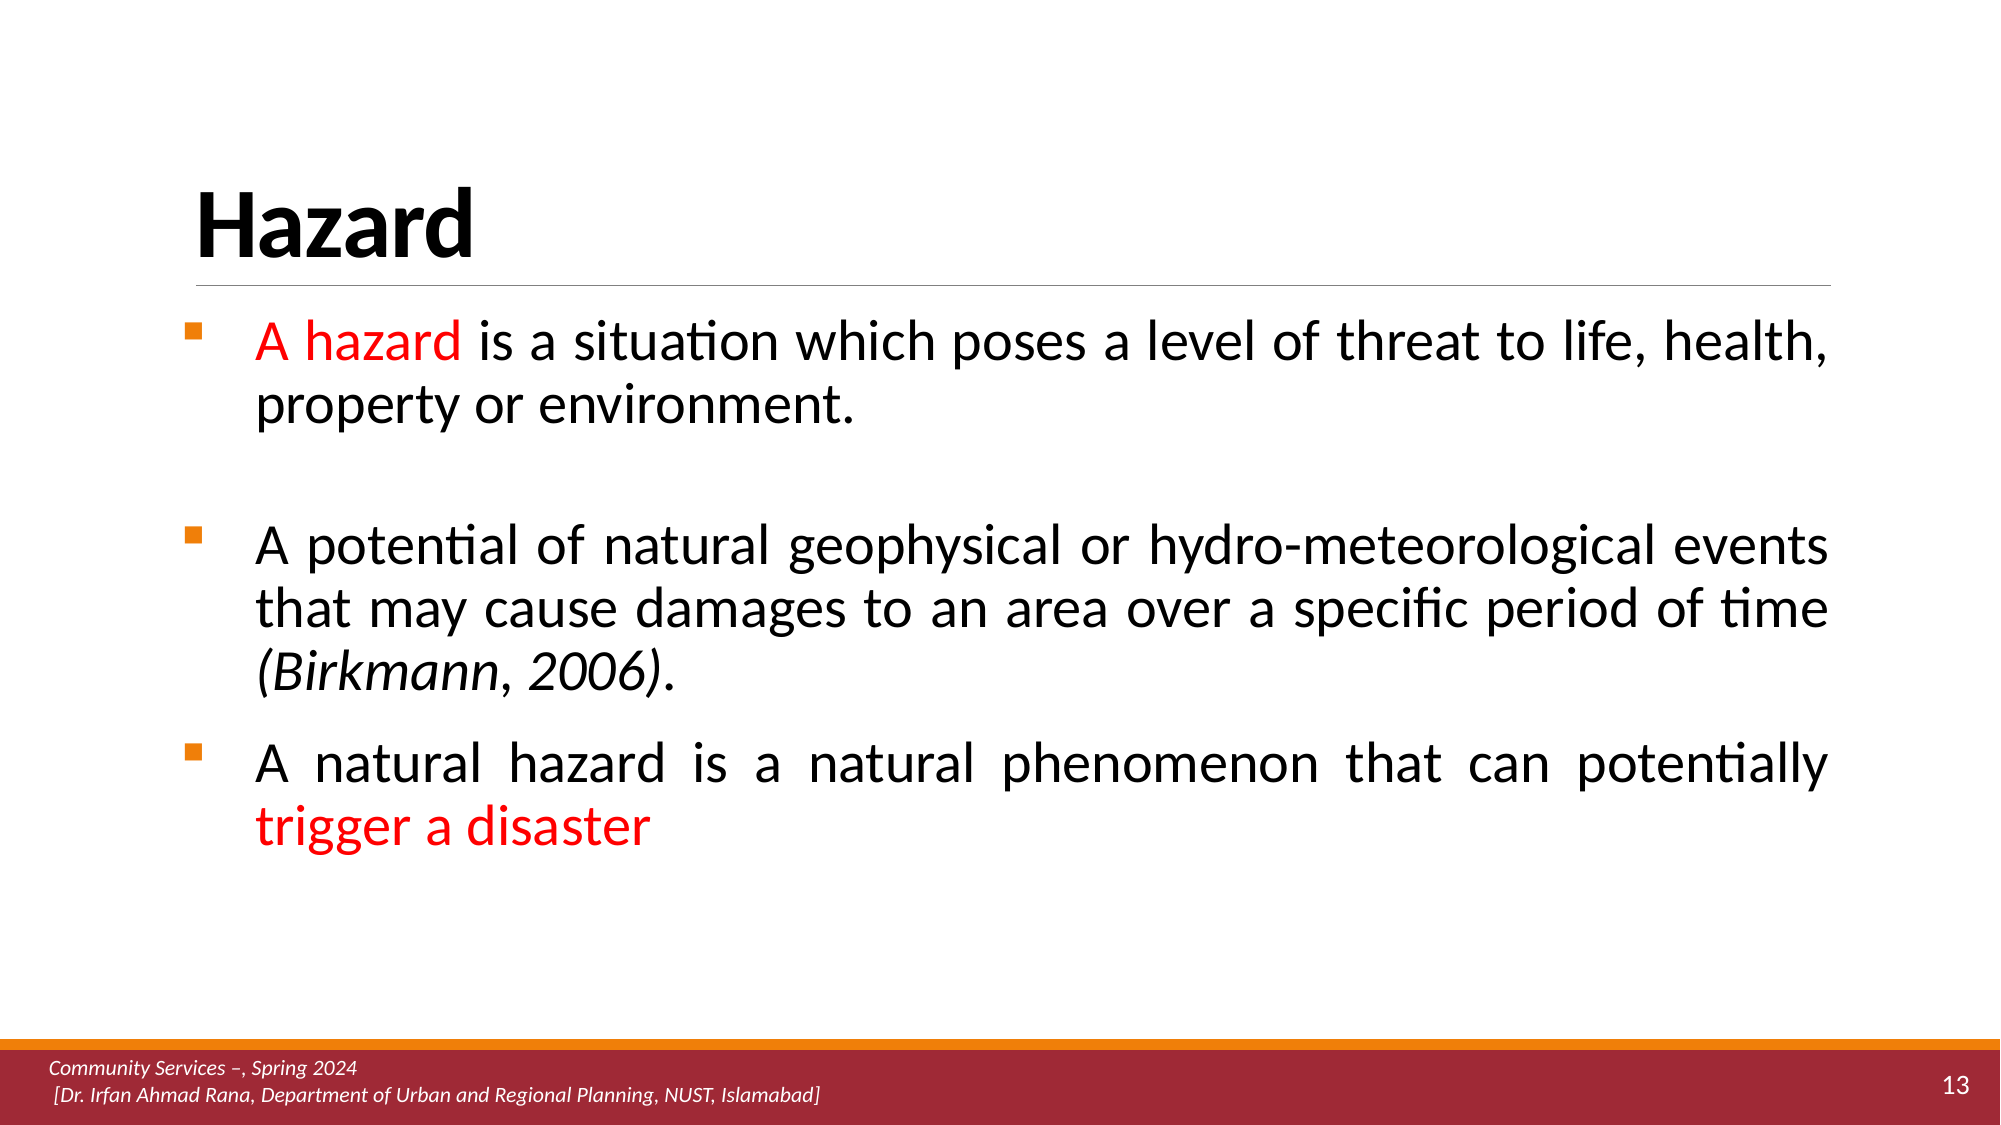

# Hazard
A hazard is a situation which poses a level of threat to life, health, property or environment.

A potential of natural geophysical or hydro-meteorological events that may cause damages to an area over a specific period of time (Birkmann, 2006).
A natural hazard is a natural phenomenon that can potentially trigger a disaster